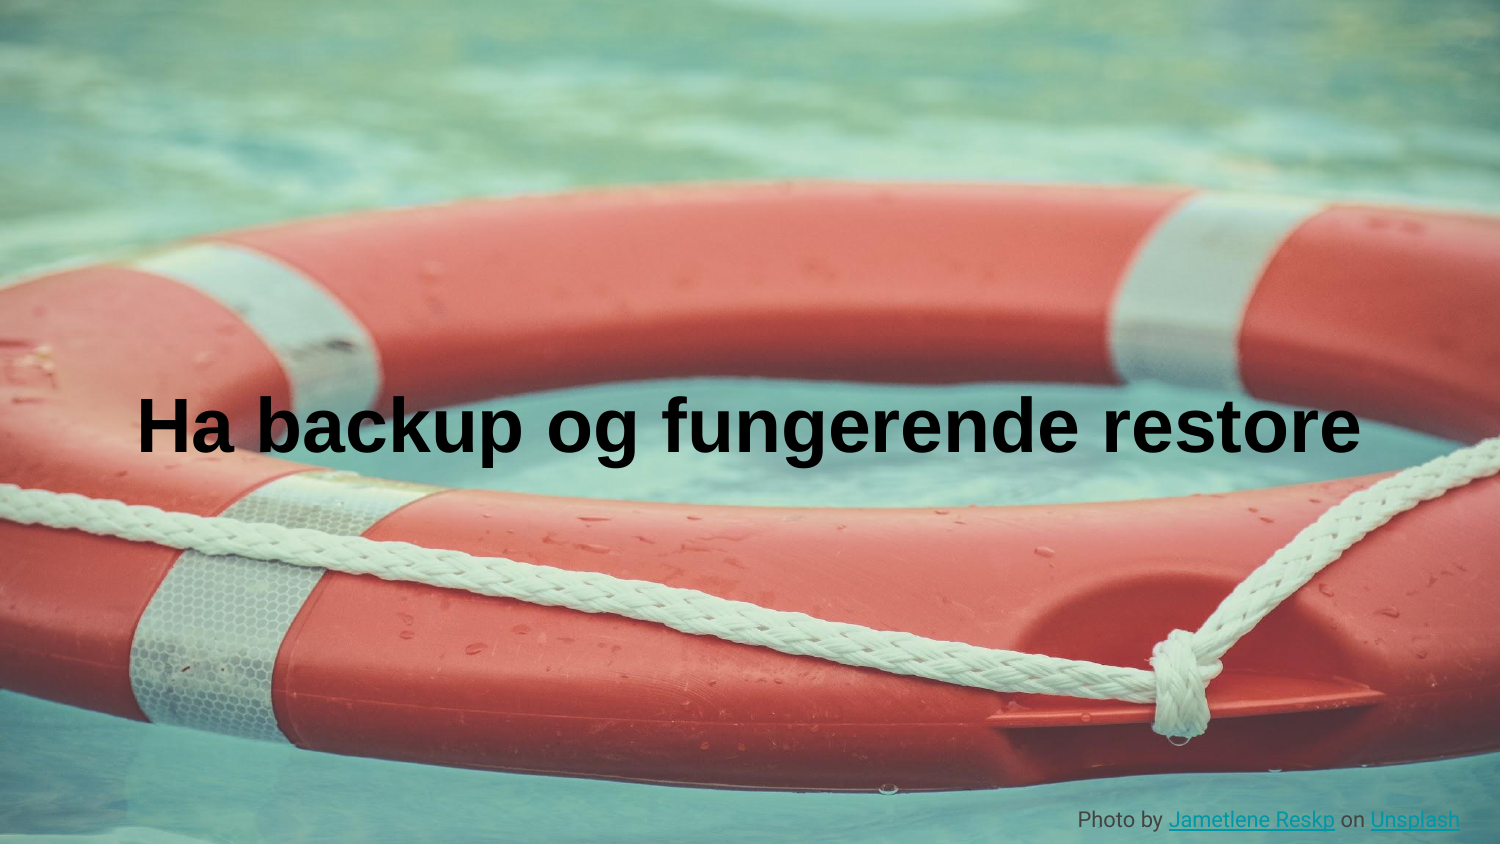

# Ha backup og fungerende restore
Photo by Jametlene Reskp on Unsplash